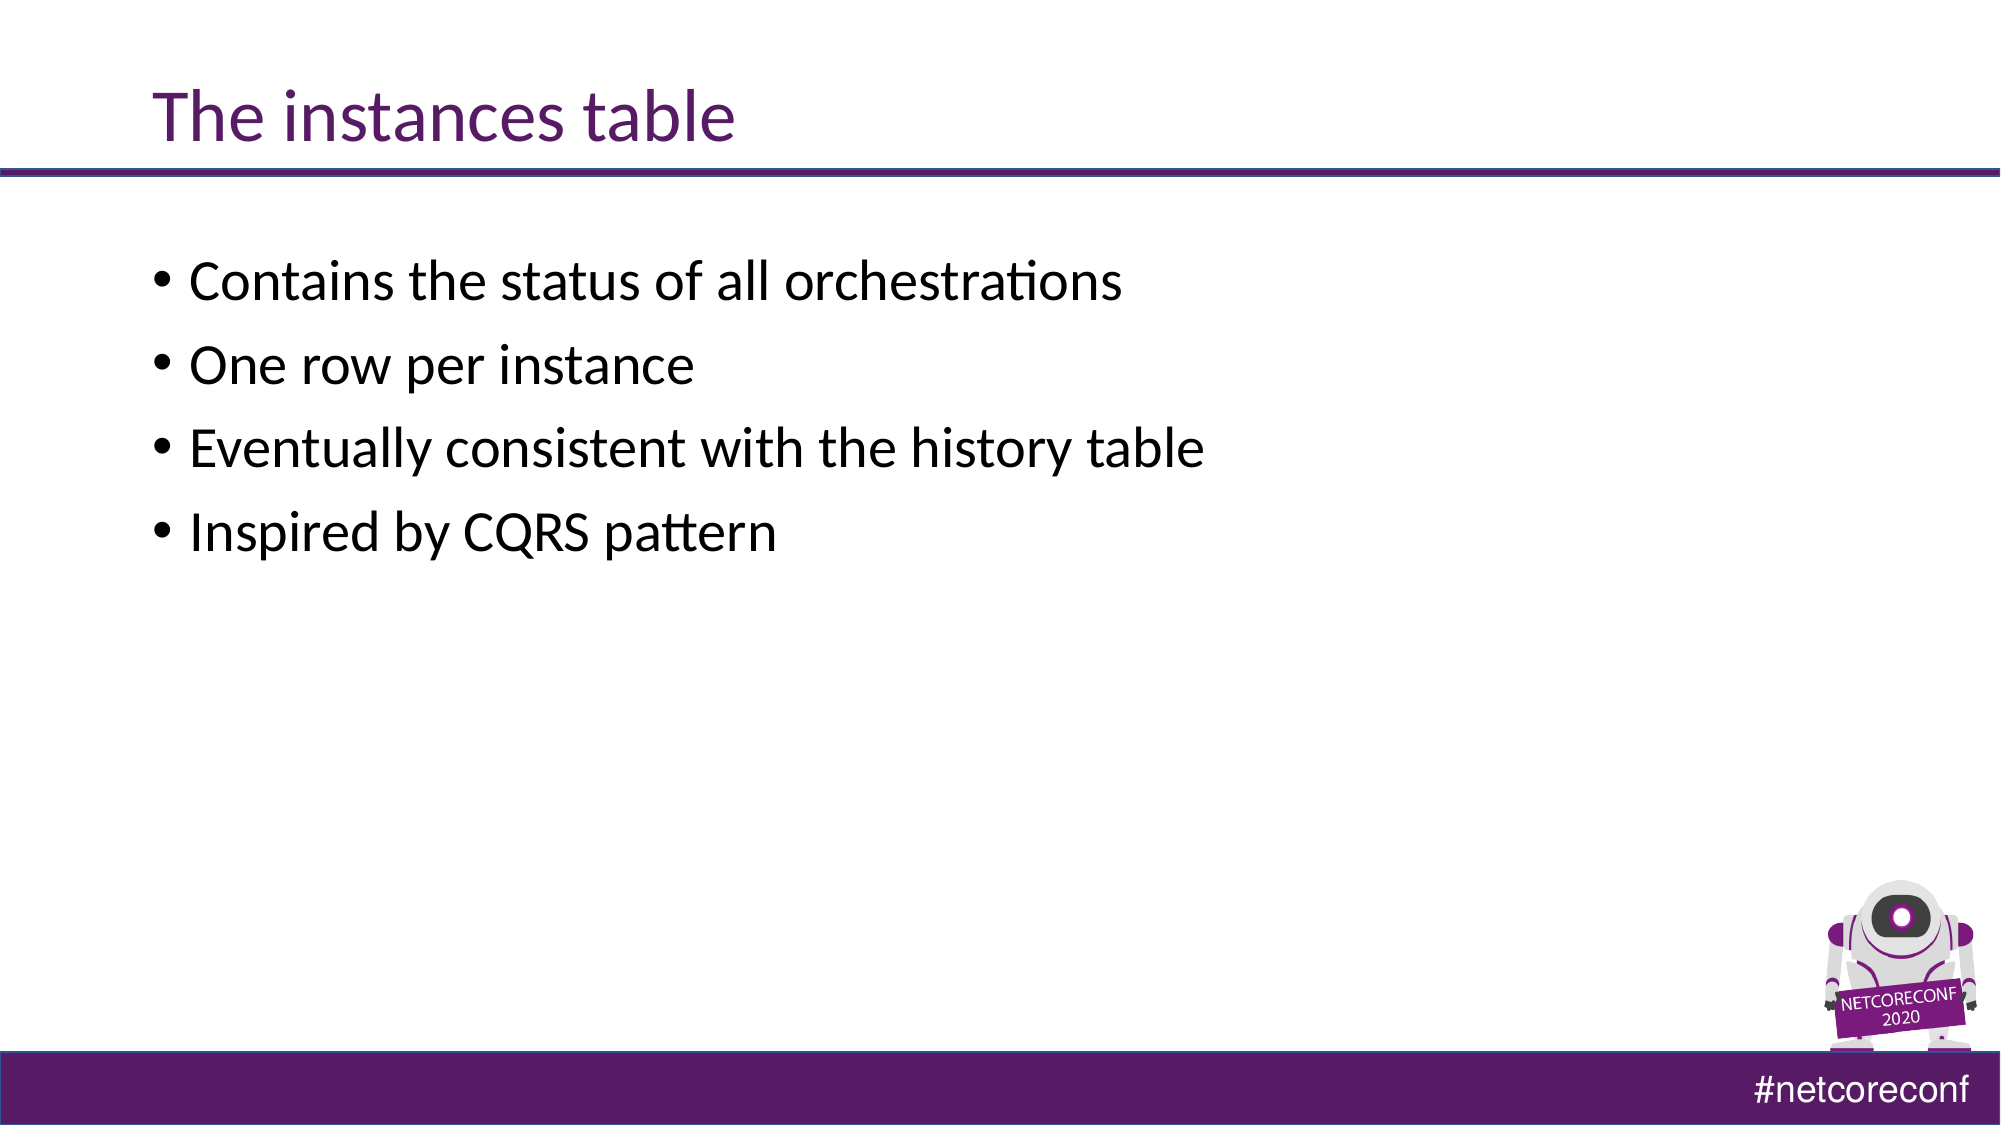

# The instances table
Contains the status of all orchestrations
One row per instance
Eventually consistent with the history table
Inspired by CQRS pattern